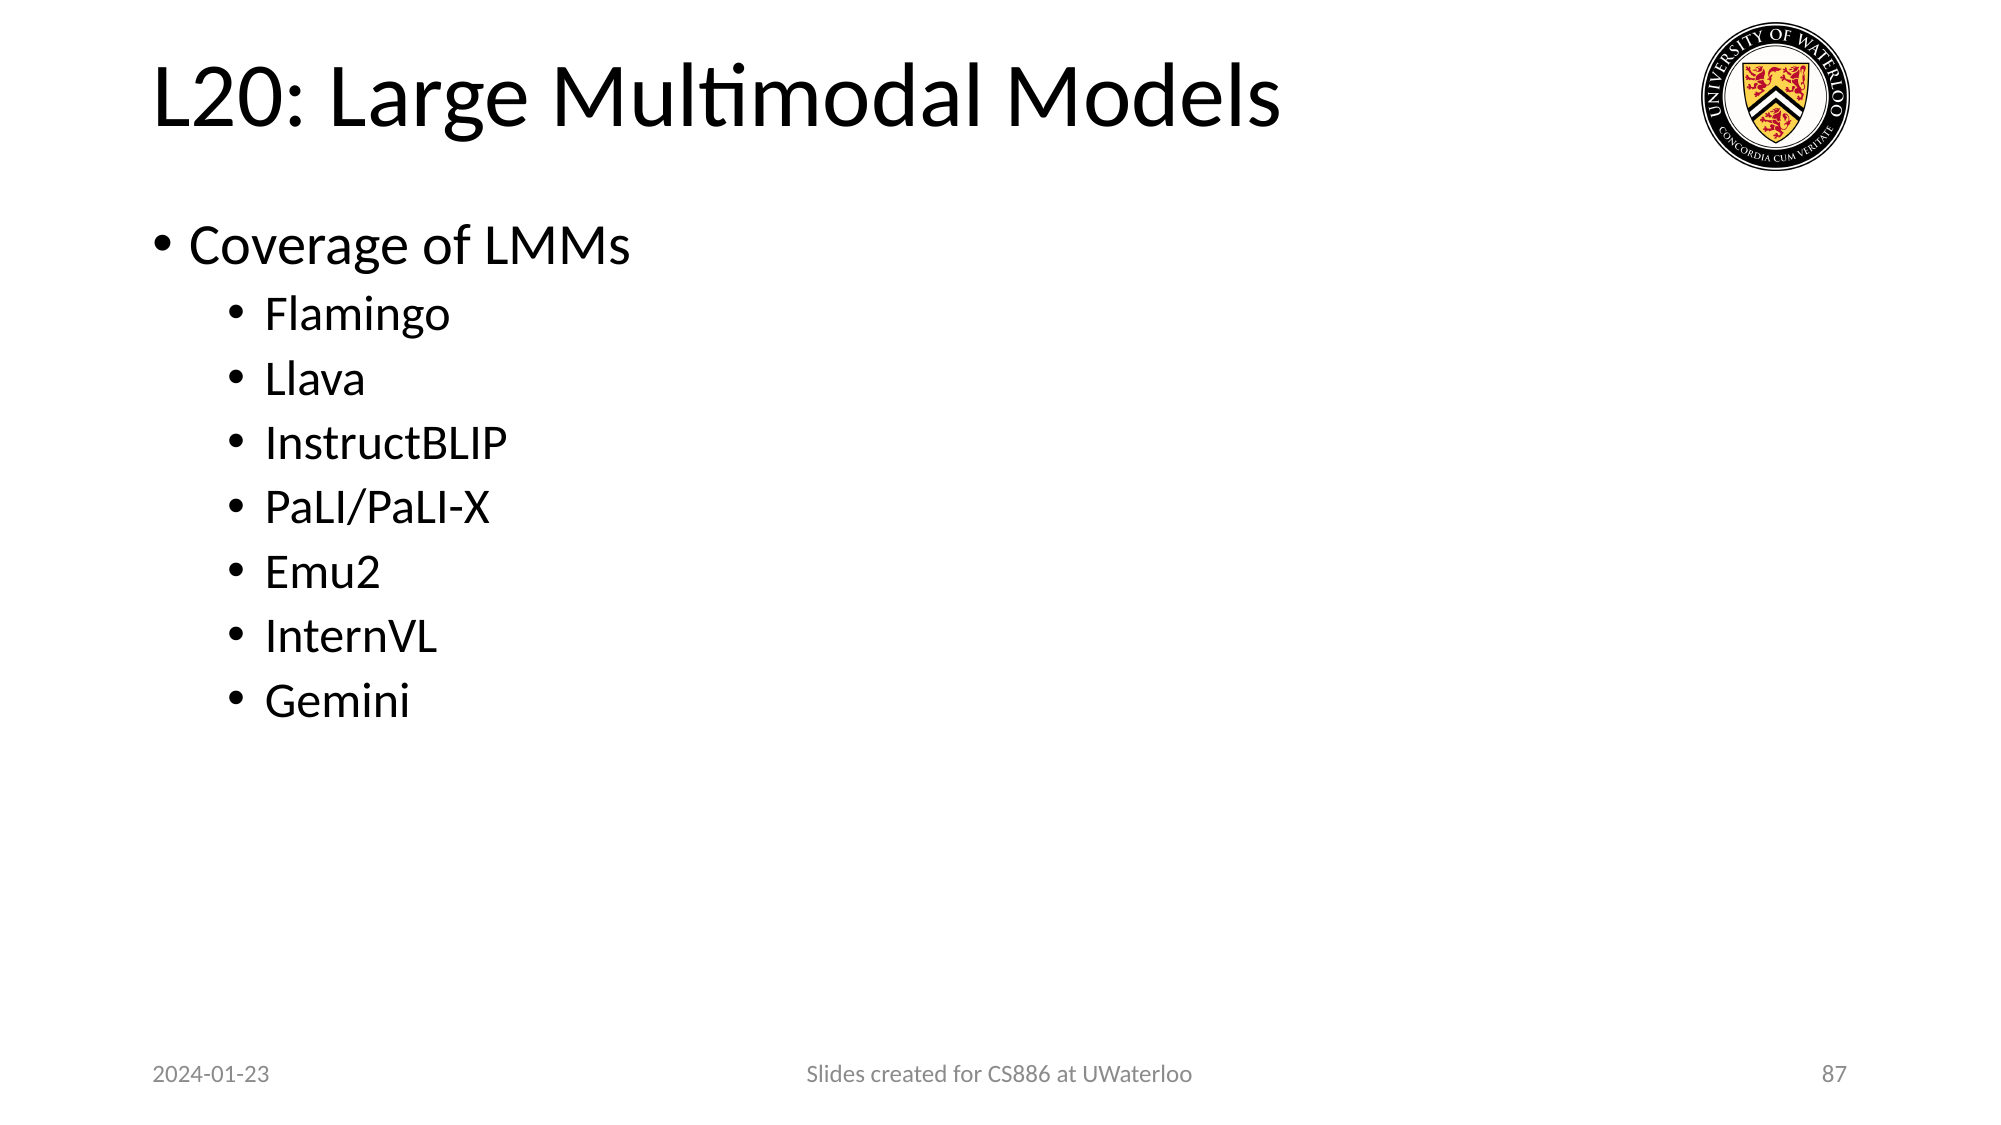

# L20: Large Multimodal Models
Coverage of LMMs
Flamingo
Llava
InstructBLIP
PaLI/PaLI-X
Emu2
InternVL
Gemini
2024-01-23
Slides created for CS886 at UWaterloo
87